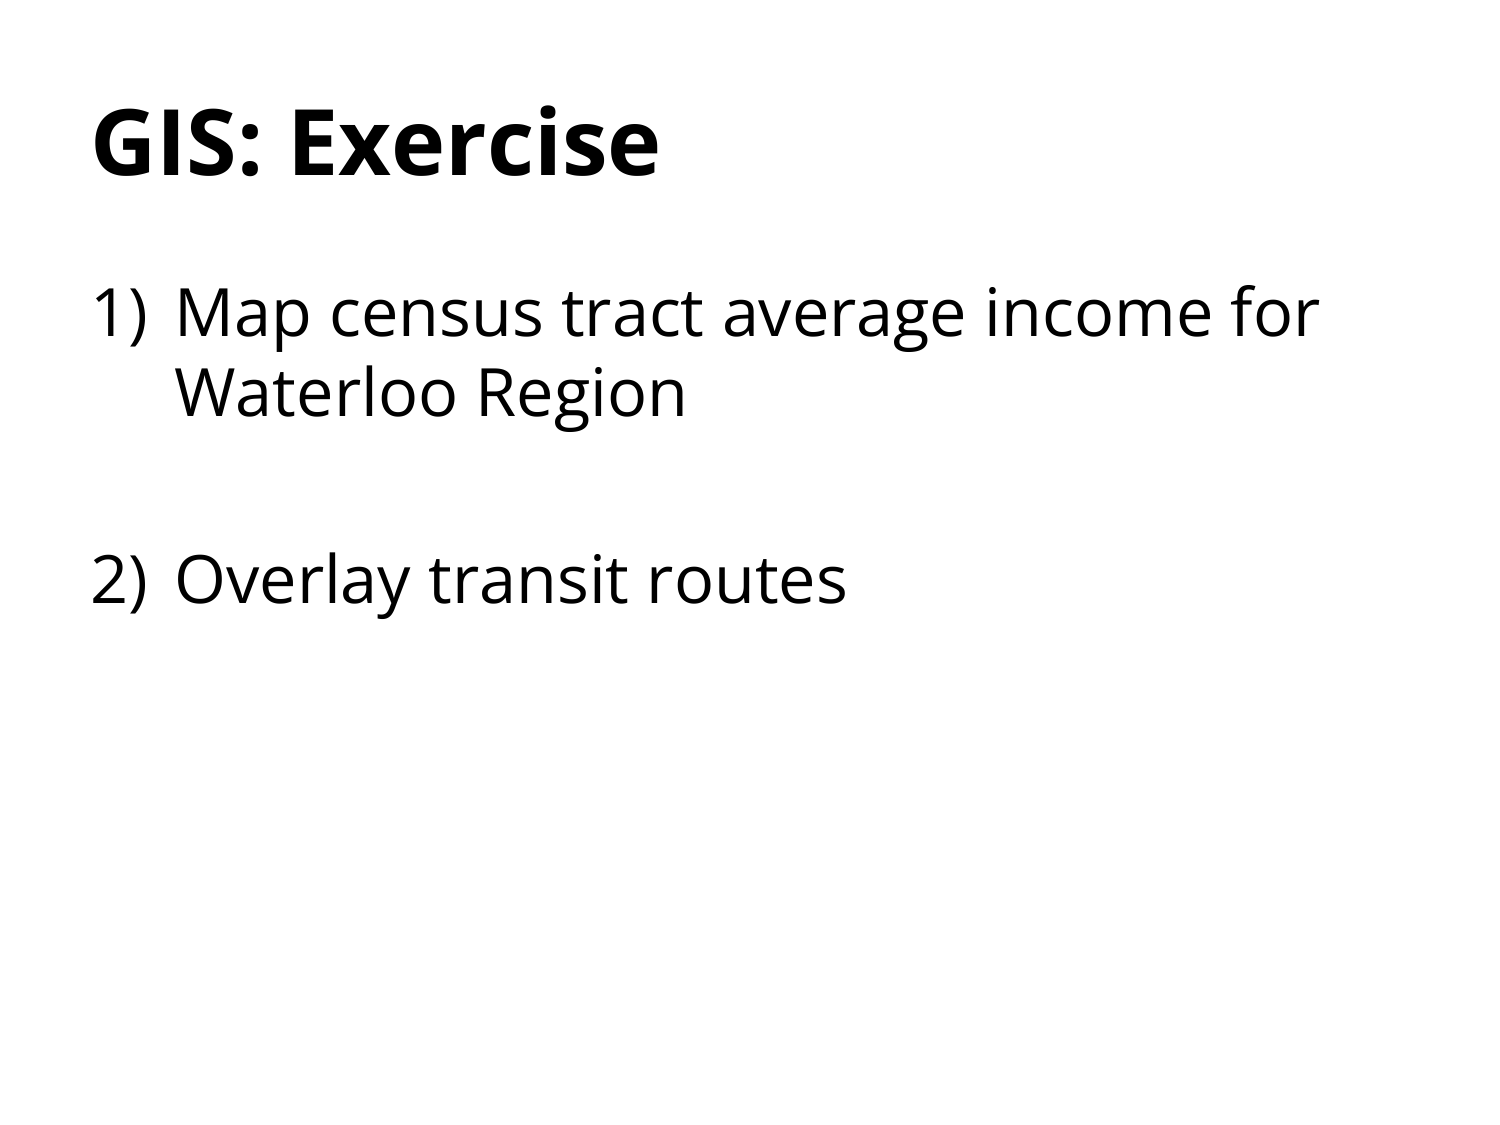

# GIS: Exercise
Map census tract average income for Waterloo Region

Overlay transit routes